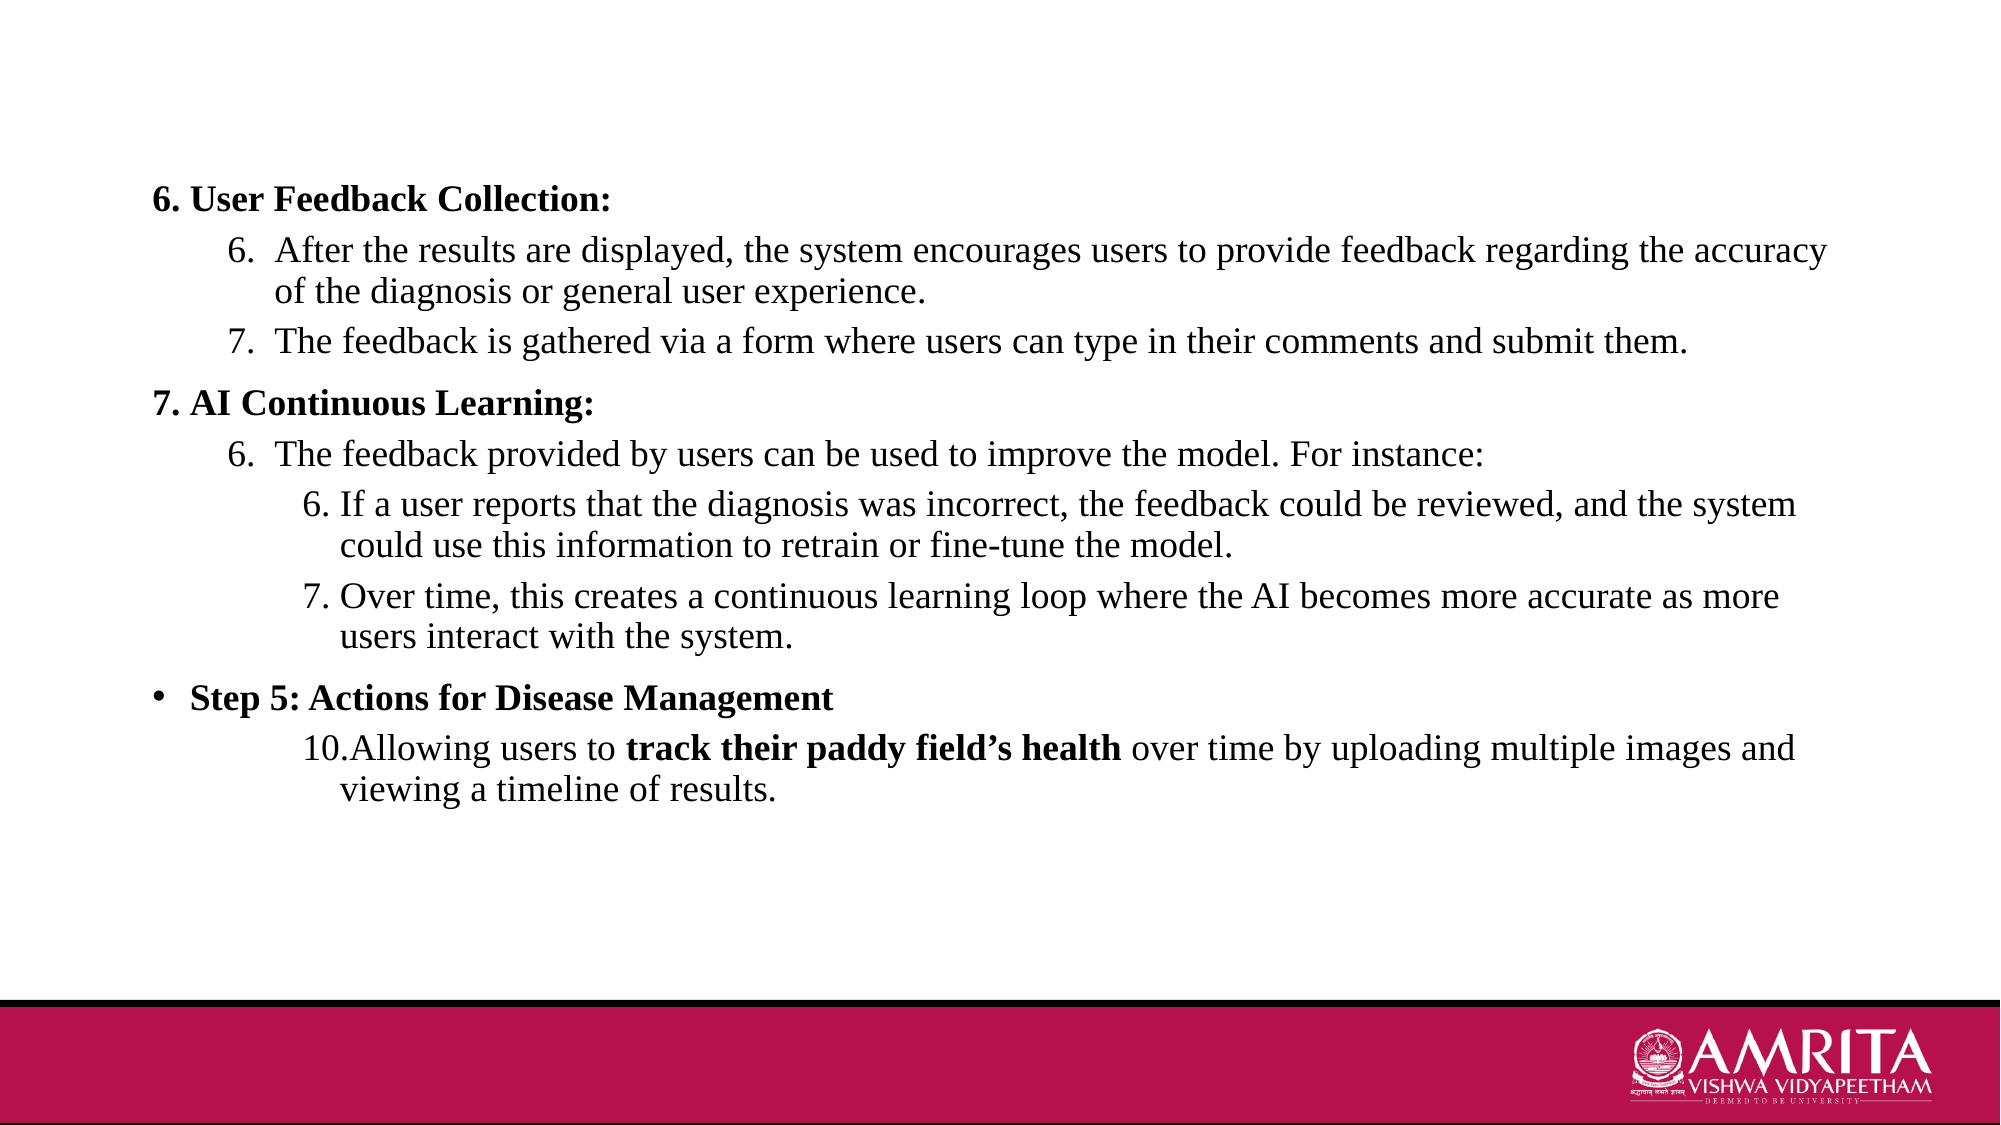

User Feedback Collection:
After the results are displayed, the system encourages users to provide feedback regarding the accuracy of the diagnosis or general user experience.
The feedback is gathered via a form where users can type in their comments and submit them.
AI Continuous Learning:
The feedback provided by users can be used to improve the model. For instance:
If a user reports that the diagnosis was incorrect, the feedback could be reviewed, and the system could use this information to retrain or fine-tune the model.
Over time, this creates a continuous learning loop where the AI becomes more accurate as more users interact with the system.
Step 5: Actions for Disease Management
Allowing users to track their paddy field’s health over time by uploading multiple images and viewing a timeline of results.